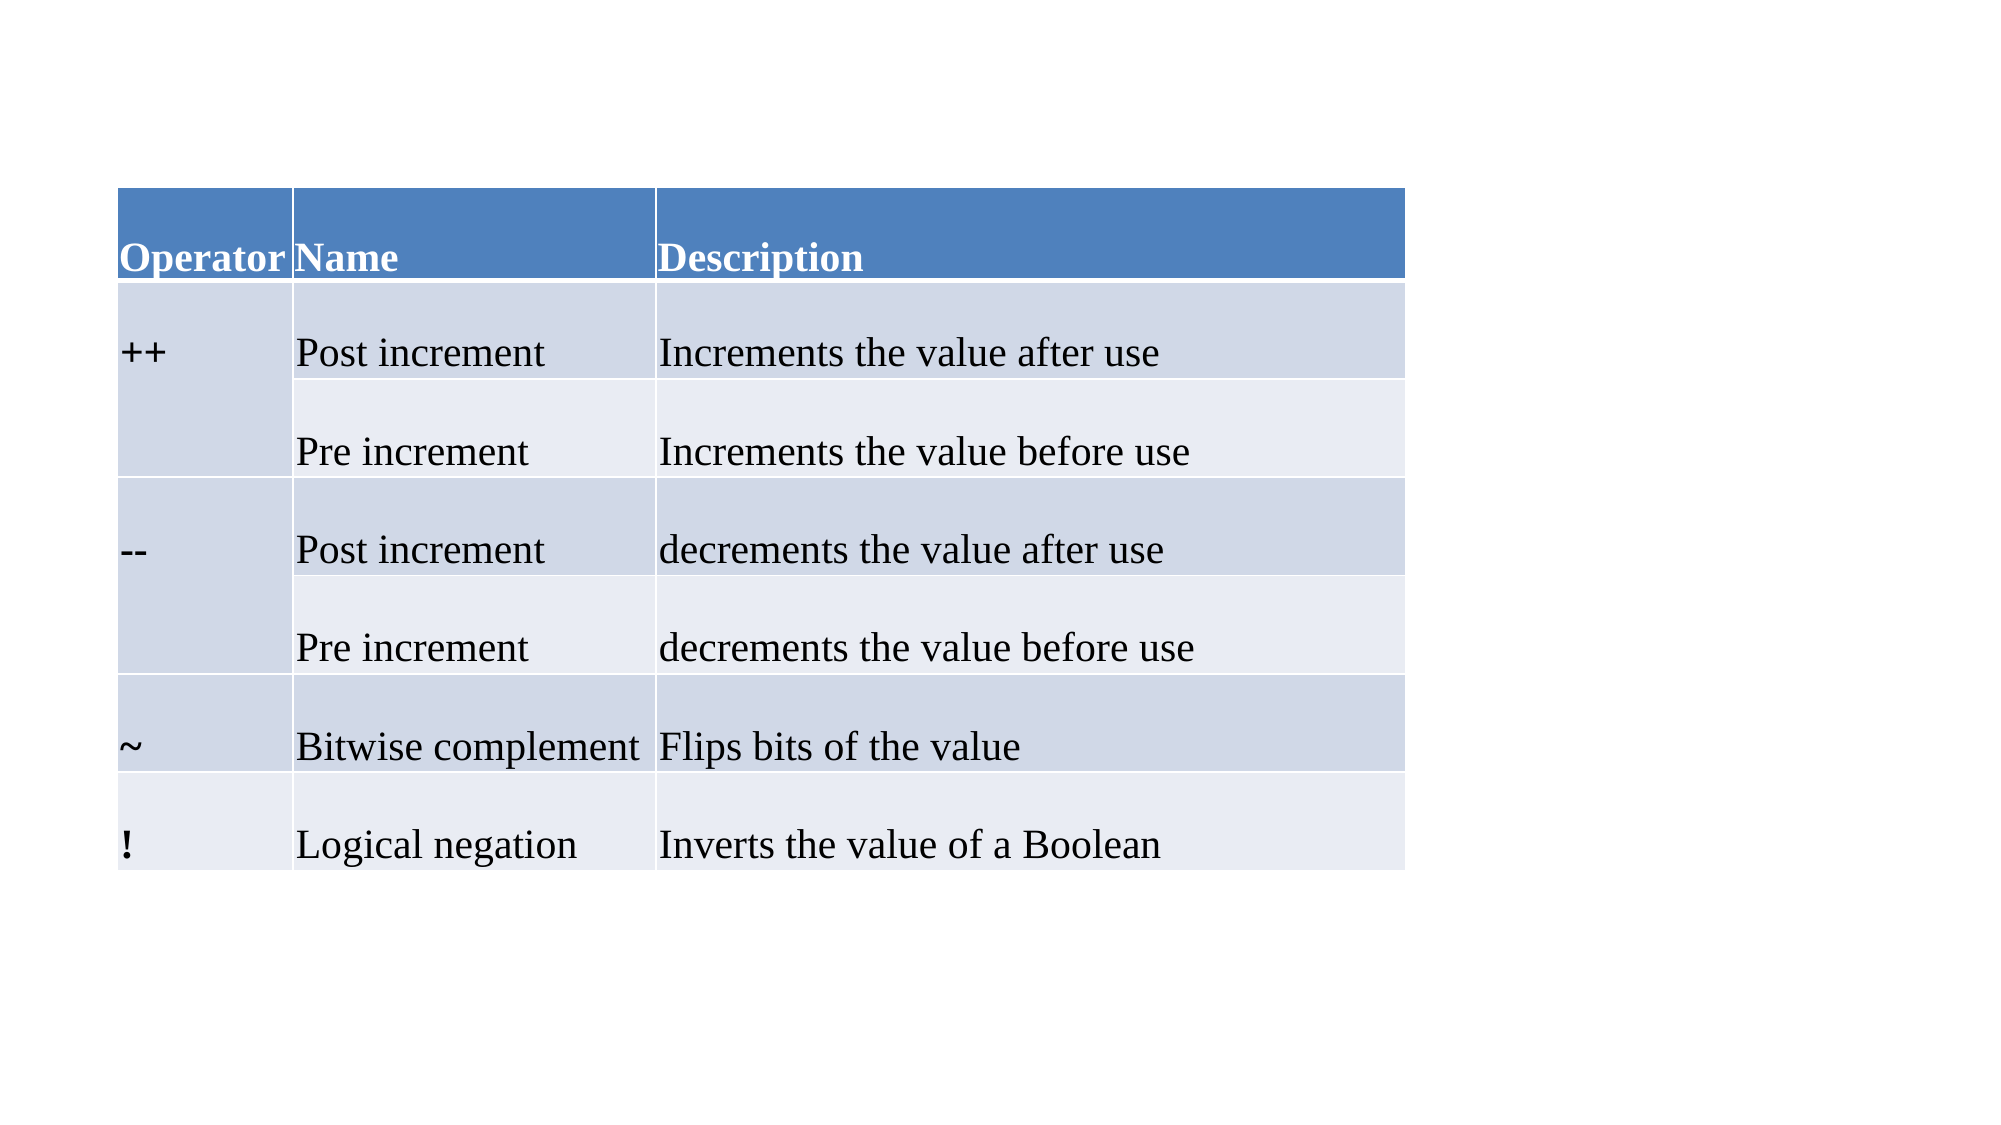

#
| Operator | Name | Description |
| --- | --- | --- |
| ++ | Post increment | Increments the value after use |
|  | Pre increment | Increments the value before use |
| -- | Post increment | decrements the value after use |
|  | Pre increment | decrements the value before use |
| ~ | Bitwise complement | Flips bits of the value |
| ! | Logical negation | Inverts the value of a Boolean |